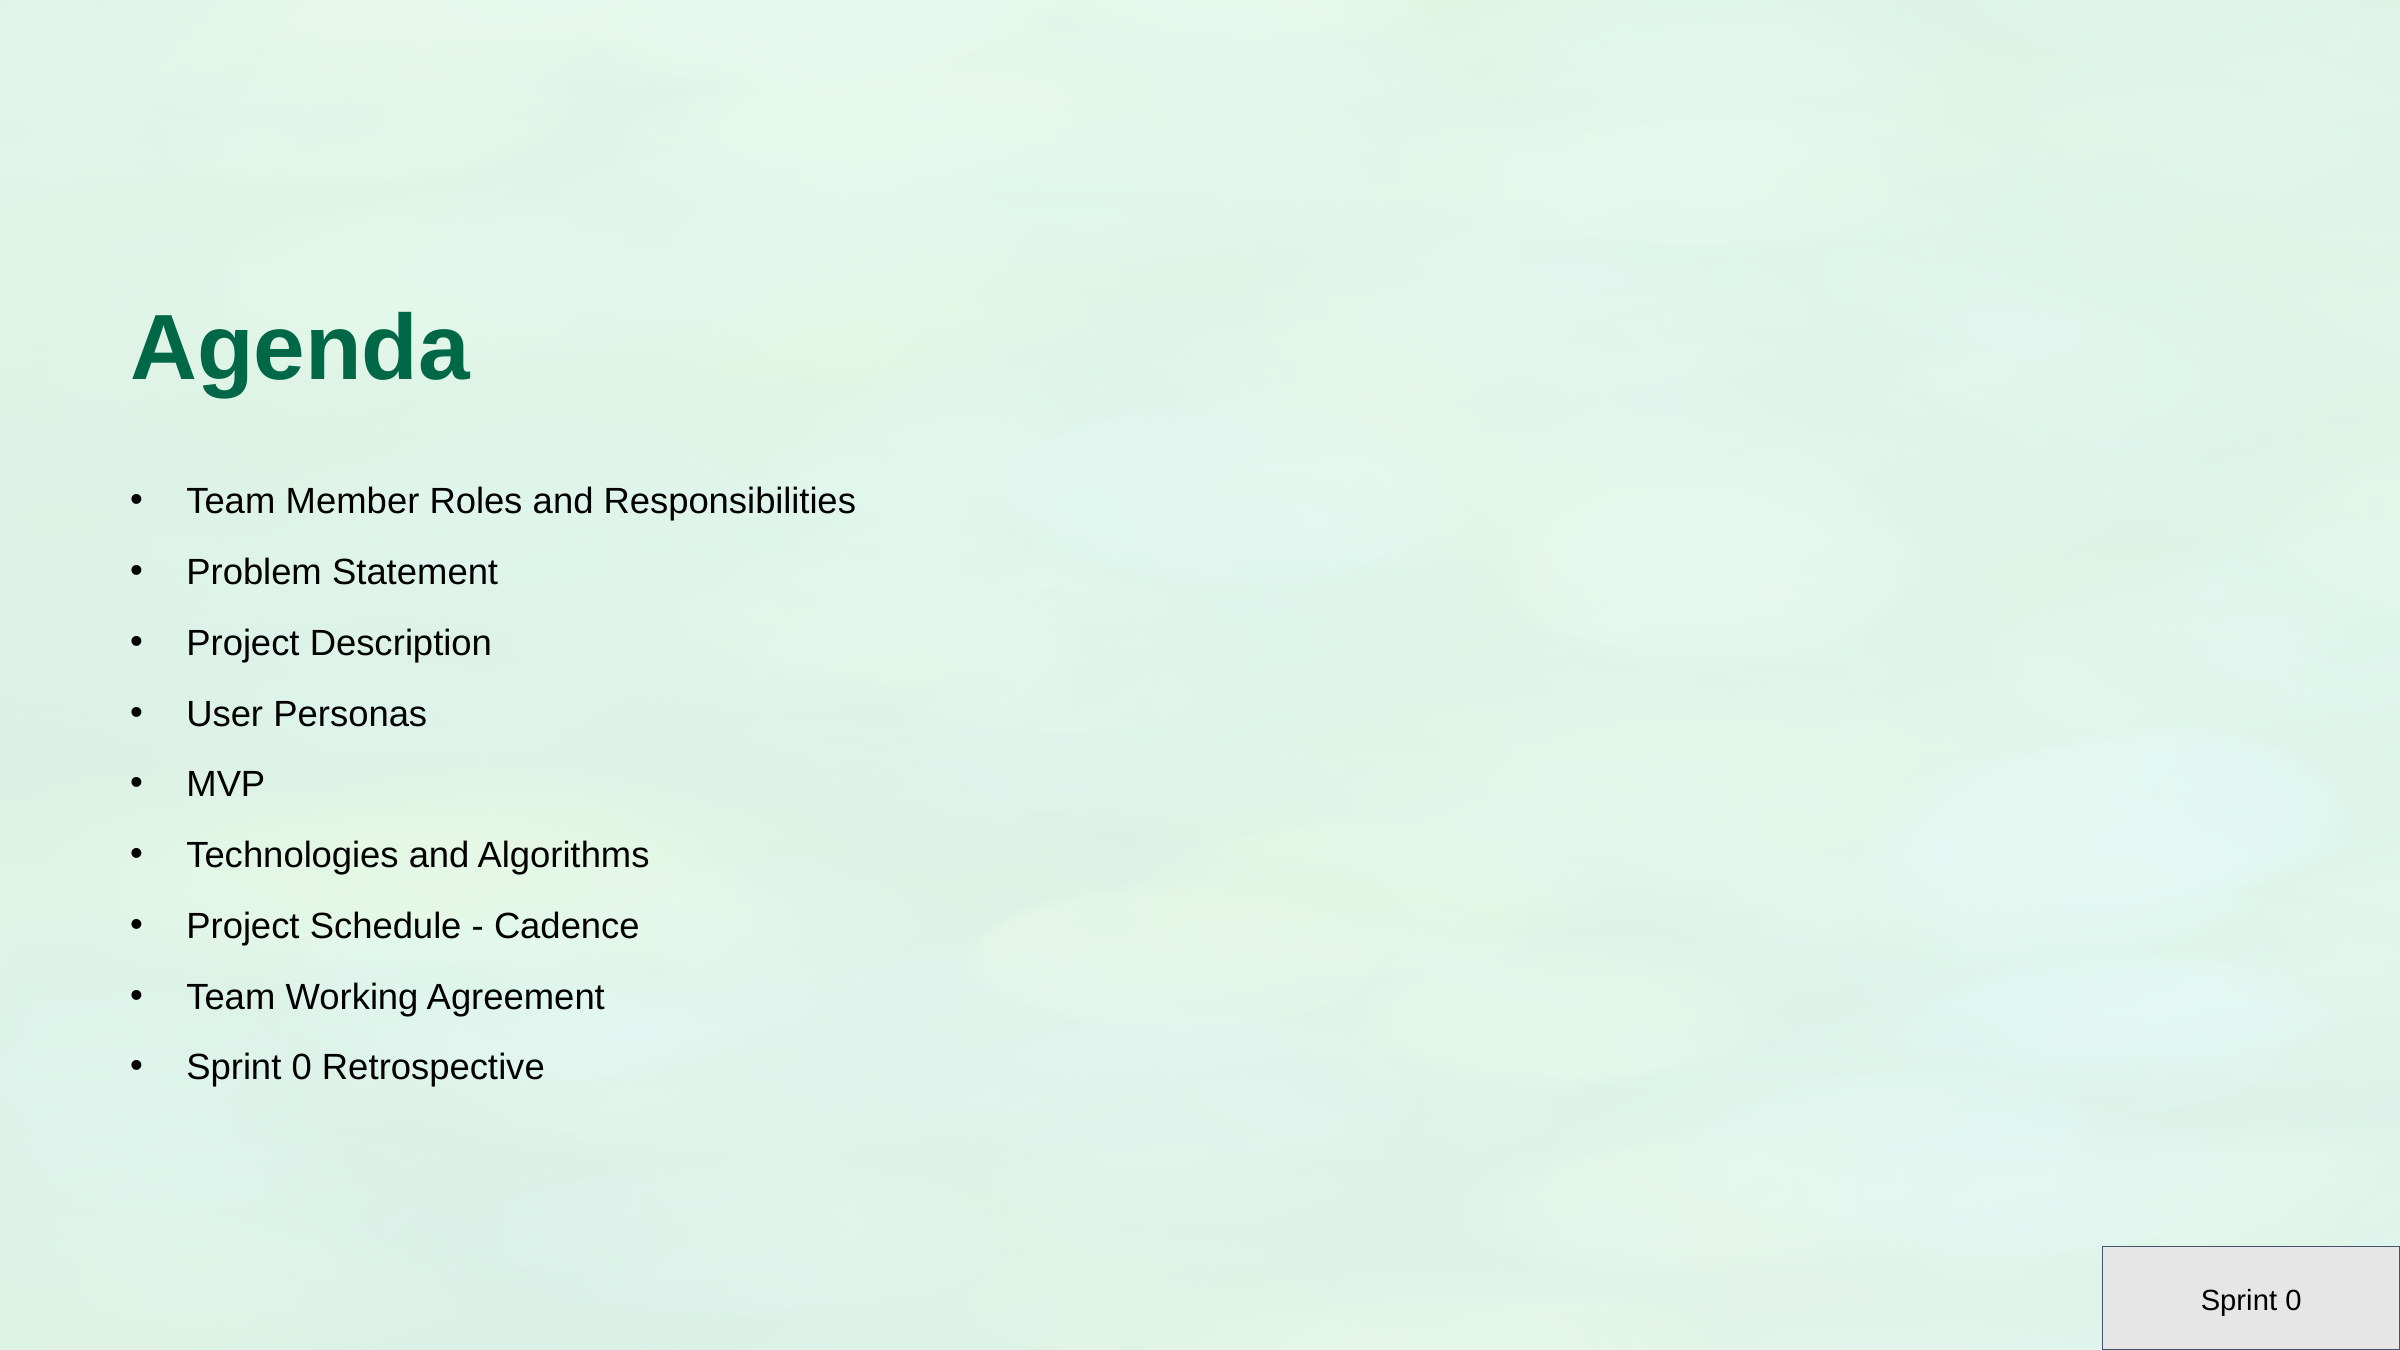

Agenda
Team Member Roles and Responsibilities
Problem Statement
Project Description
User Personas
MVP
Technologies and Algorithms
Project Schedule - Cadence
Team Working Agreement
Sprint 0 Retrospective
Sprint 0